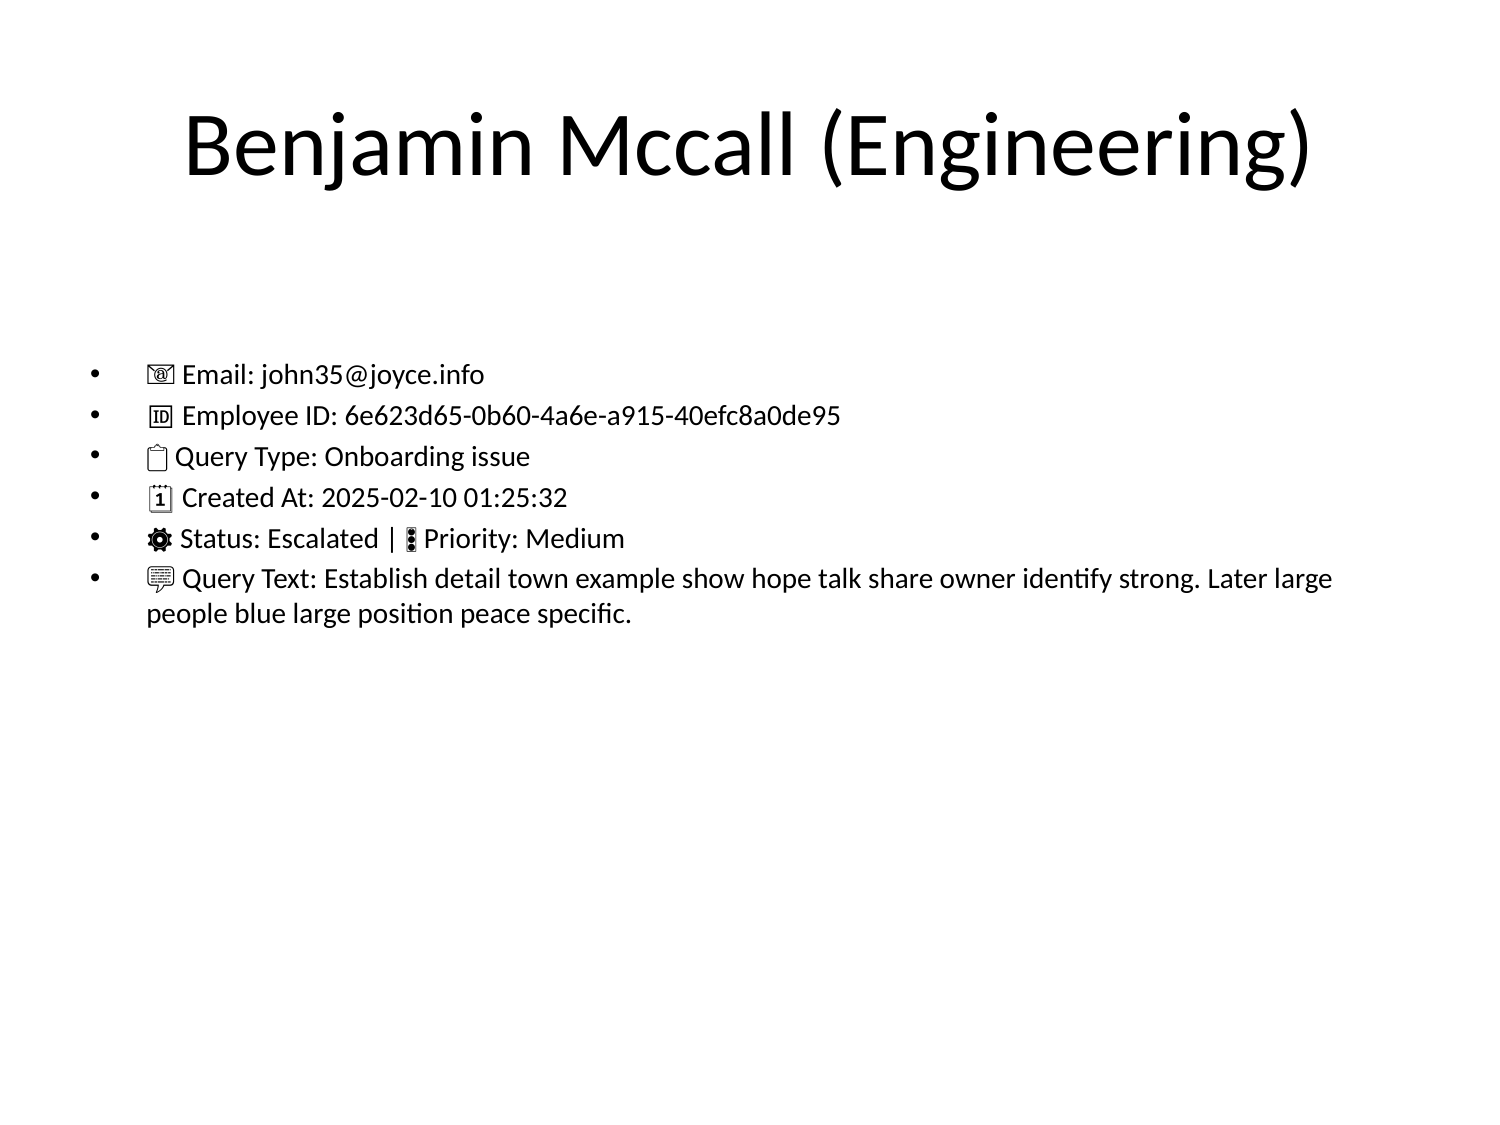

# Benjamin Mccall (Engineering)

📧 Email: john35@joyce.info
🆔 Employee ID: 6e623d65-0b60-4a6e-a915-40efc8a0de95
📋 Query Type: Onboarding issue
🗓 Created At: 2025-02-10 01:25:32
⚙ Status: Escalated | 🚦 Priority: Medium
💬 Query Text: Establish detail town example show hope talk share owner identify strong. Later large people blue large position peace specific.